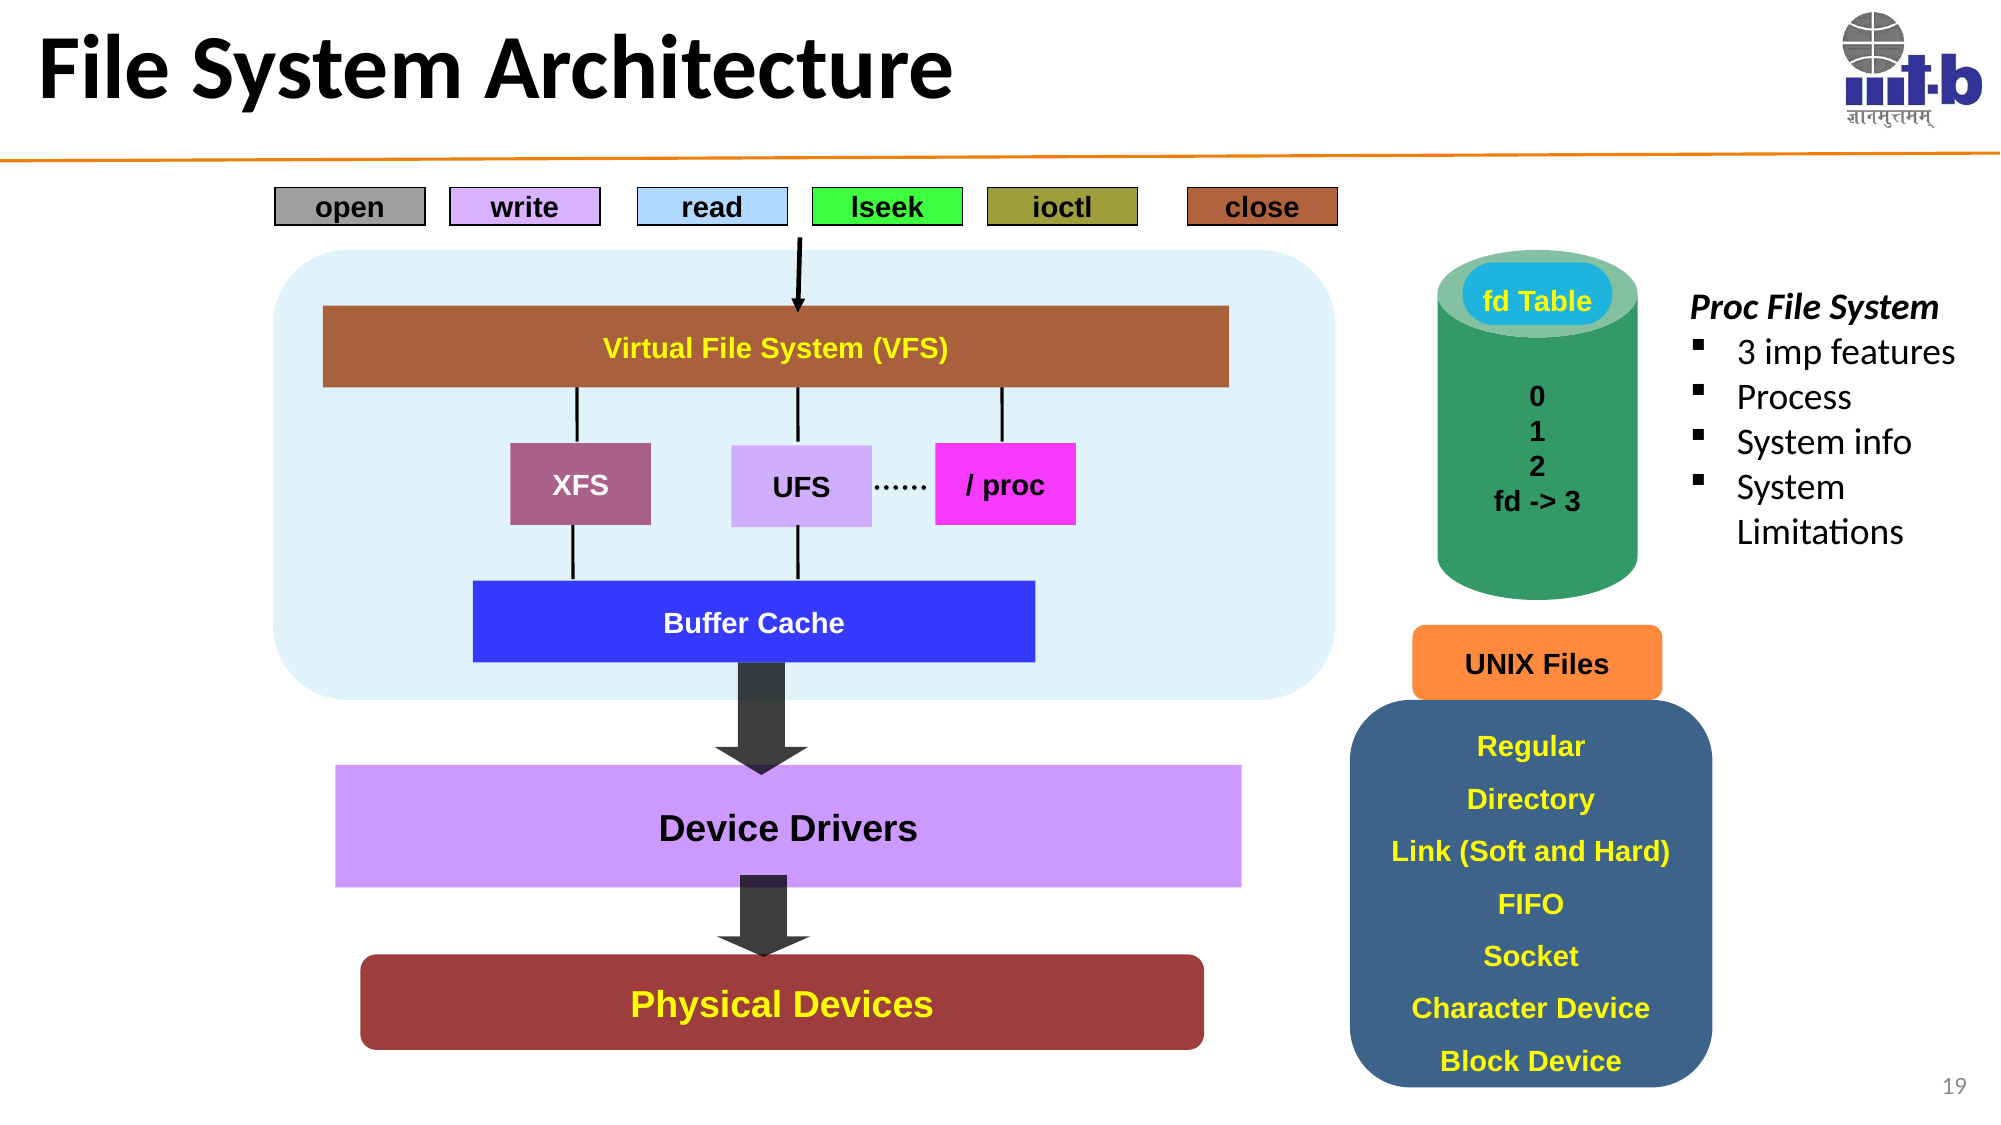

# File System Architecture
open
write
read
lseek
ioctl
close

0
1
2
fd -> 3

fd Table
Proc File System
3 imp features
Process
System info
System Limitations
Virtual File System (VFS)

XFS
/ proc
UFS

Buffer Cache
UNIX Files

Regular
Directory
Link (Soft and Hard)
FIFO
Socket
Character Device
Block Device
Device Drivers

Physical Devices
19